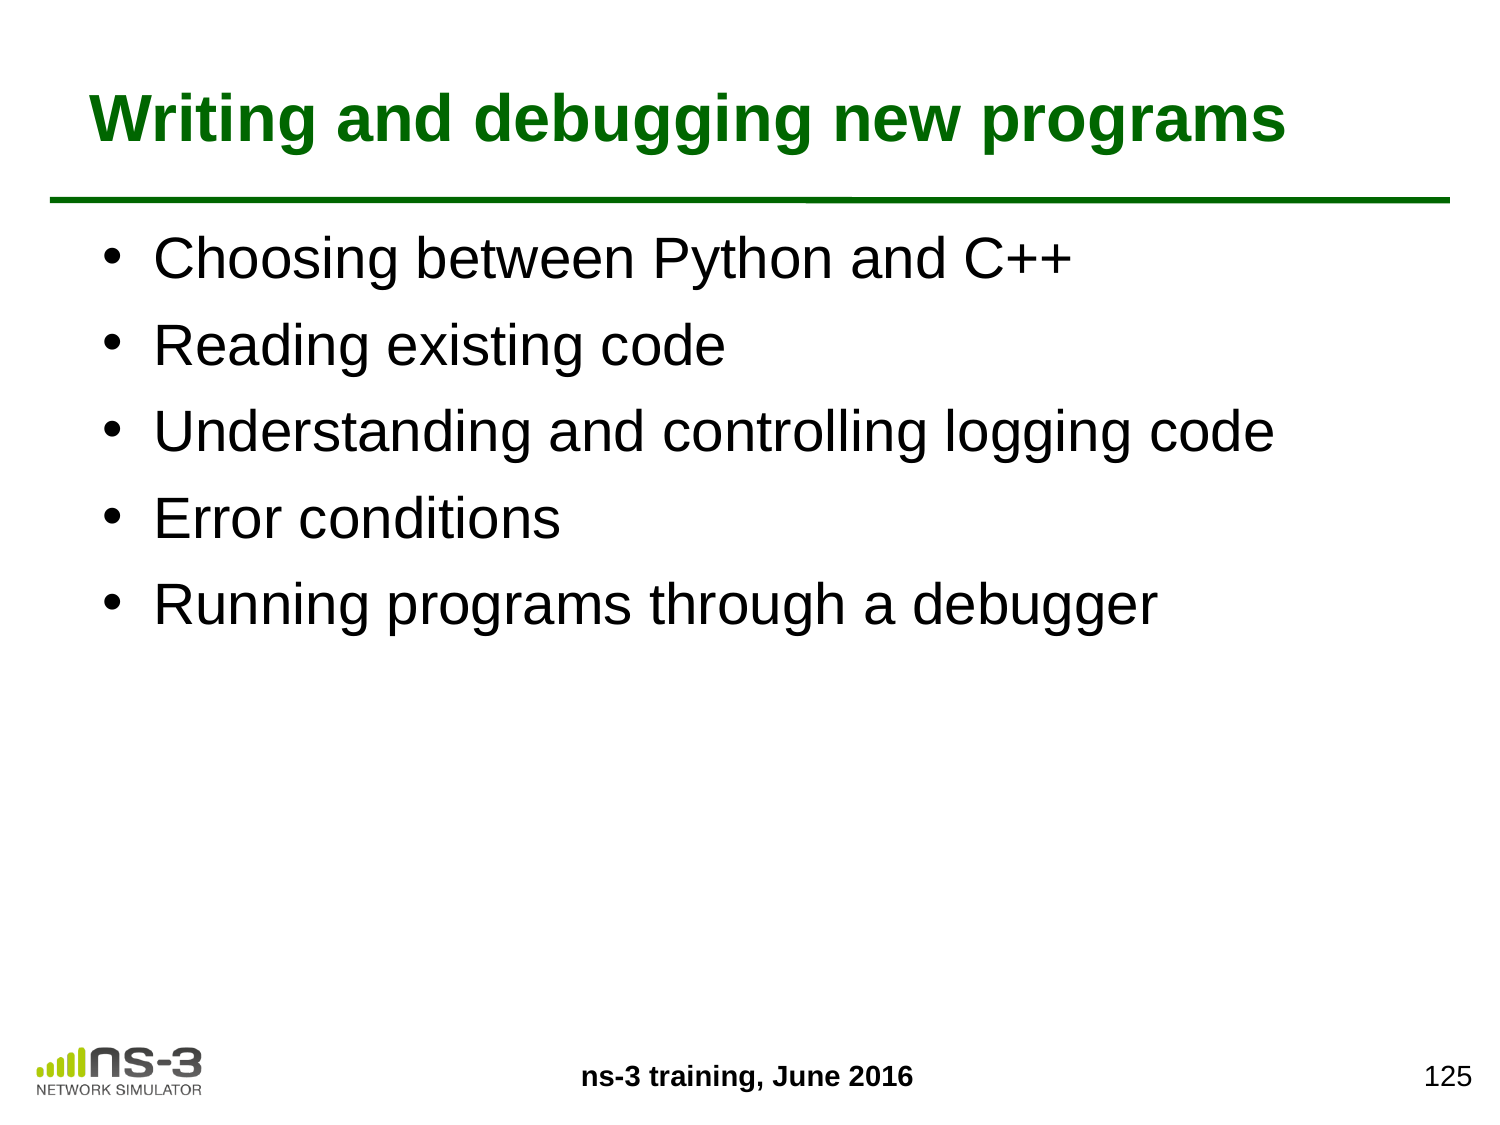

# Writing and debugging new programs
Choosing between Python and C++
Reading existing code
Understanding and controlling logging code
Error conditions
Running programs through a debugger

125
ns-3 training, June 2016